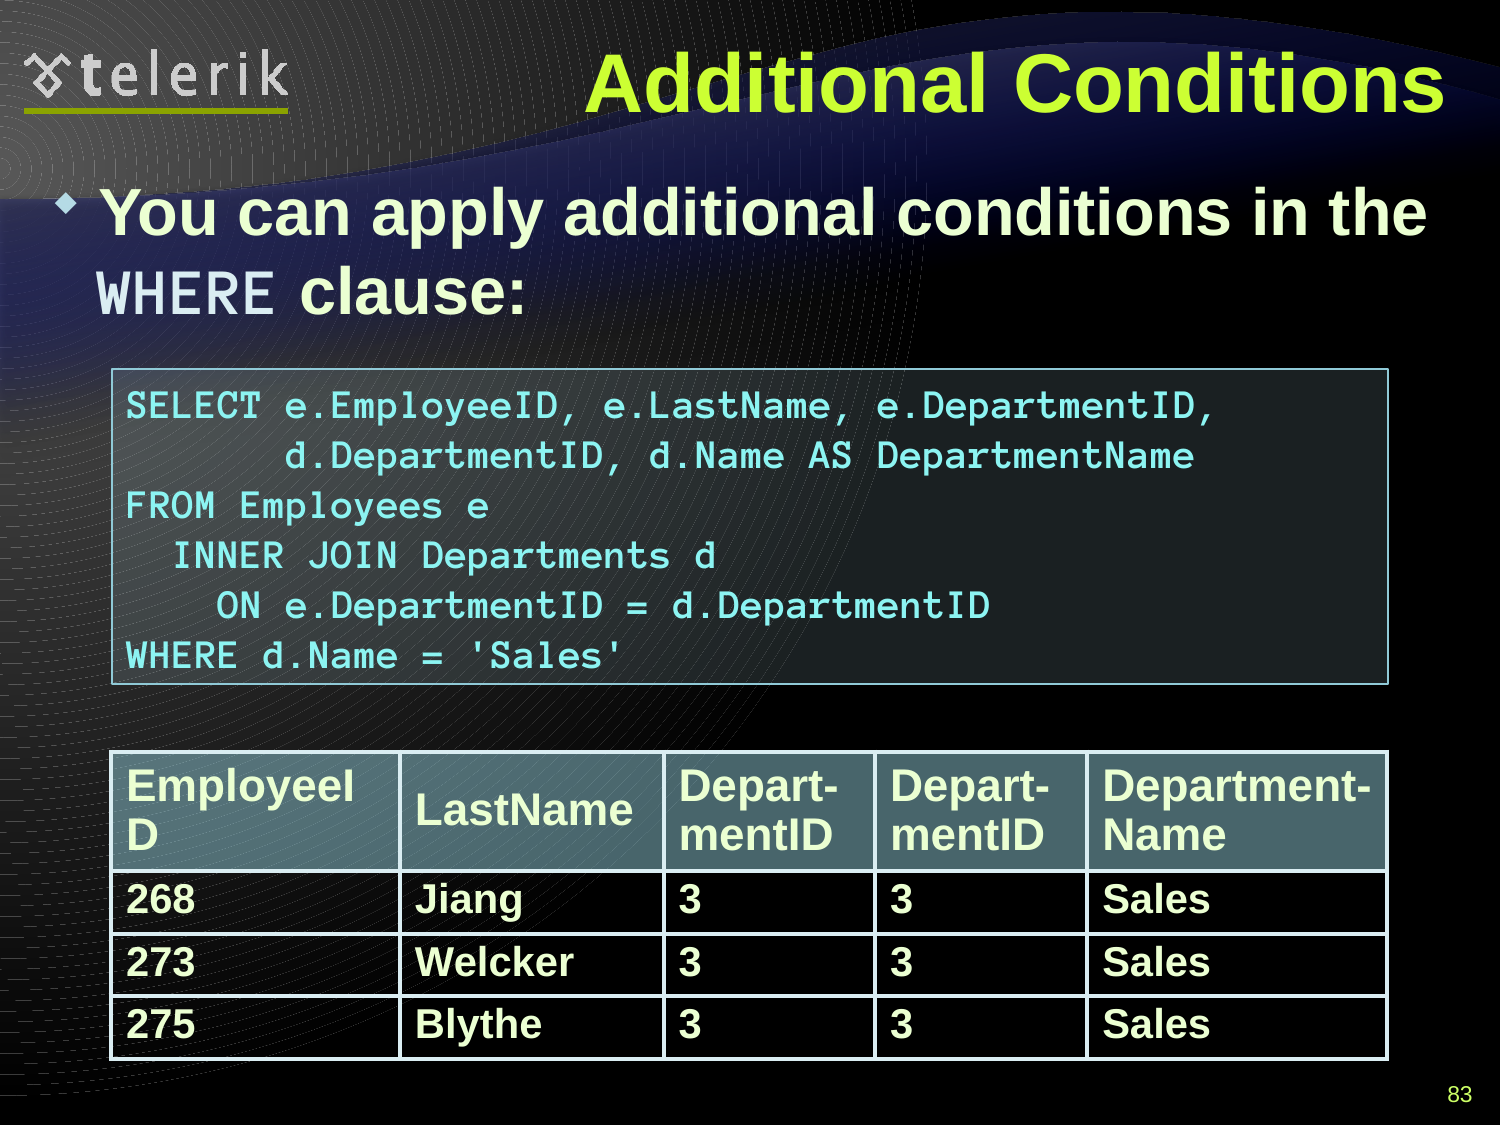

# Additional Conditions
You can apply additional conditions in the WHERE clause:
SELECT e.EmployeeID, e.LastName, e.DepartmentID,
       d.DepartmentID, d.Name AS DepartmentName
FROM Employees e
  INNER JOIN Departments d
    ON e.DepartmentID = d.DepartmentID
WHERE d.Name = 'Sales'
| EmployeeID | LastName | Depart-mentID | Depart-mentID | Department-Name |
| --- | --- | --- | --- | --- |
| 268 | Jiang | 3 | 3 | Sales |
| 273 | Welcker | 3 | 3 | Sales |
| 275 | Blythe | 3 | 3 | Sales |
83